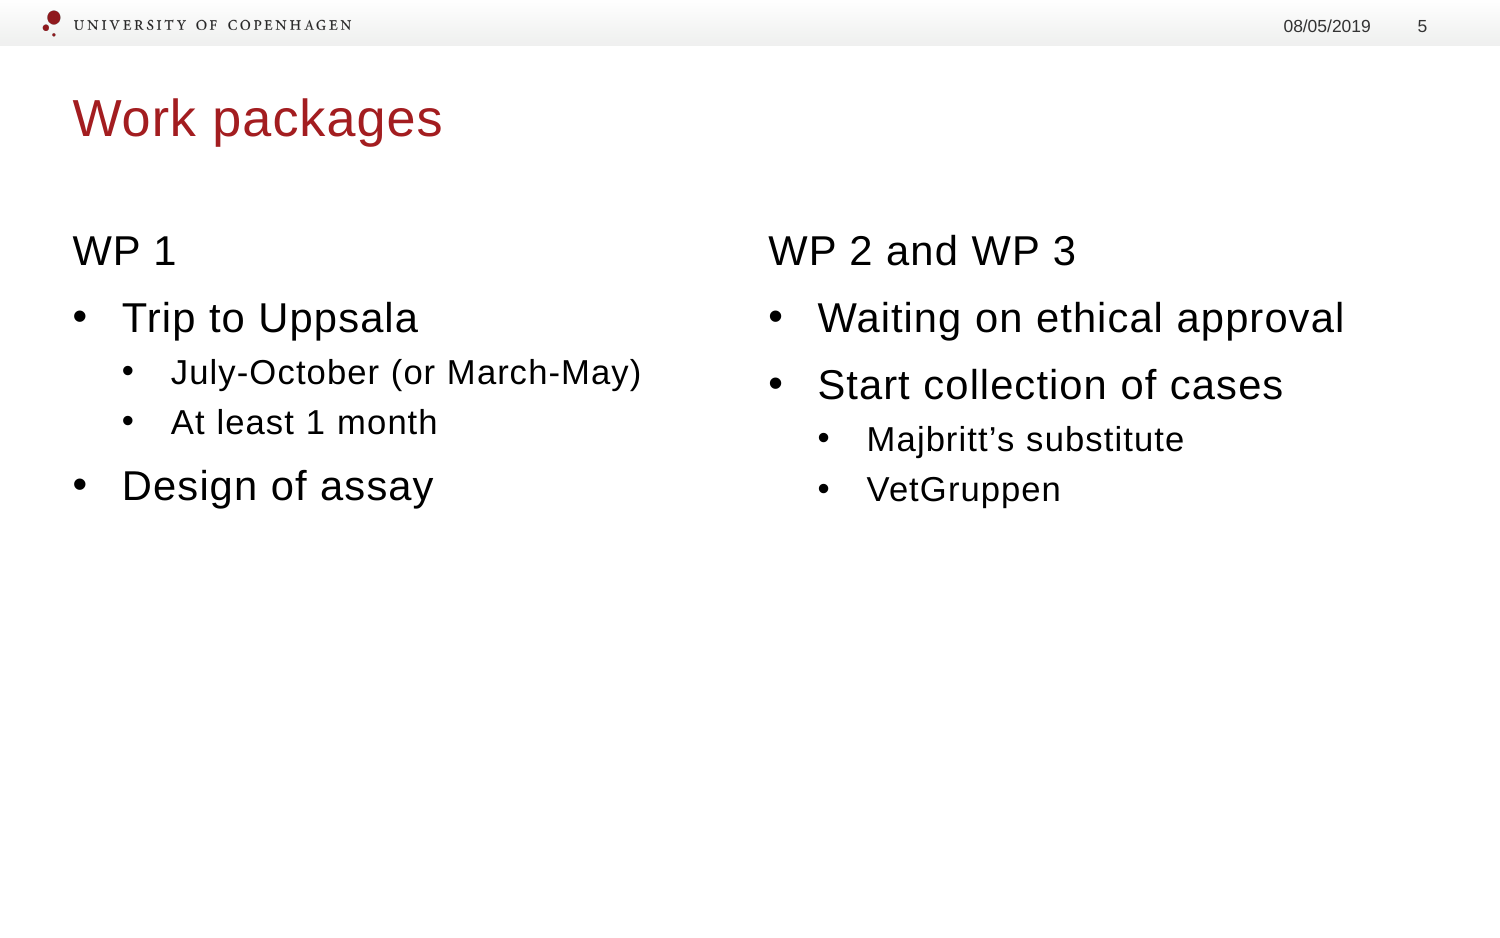

08/05/2019
5
# Work packages
WP 1
Trip to Uppsala
July-October (or March-May)
At least 1 month
Design of assay

WP 2 and WP 3
Waiting on ethical approval
Start collection of cases
Majbritt’s substitute
VetGruppen